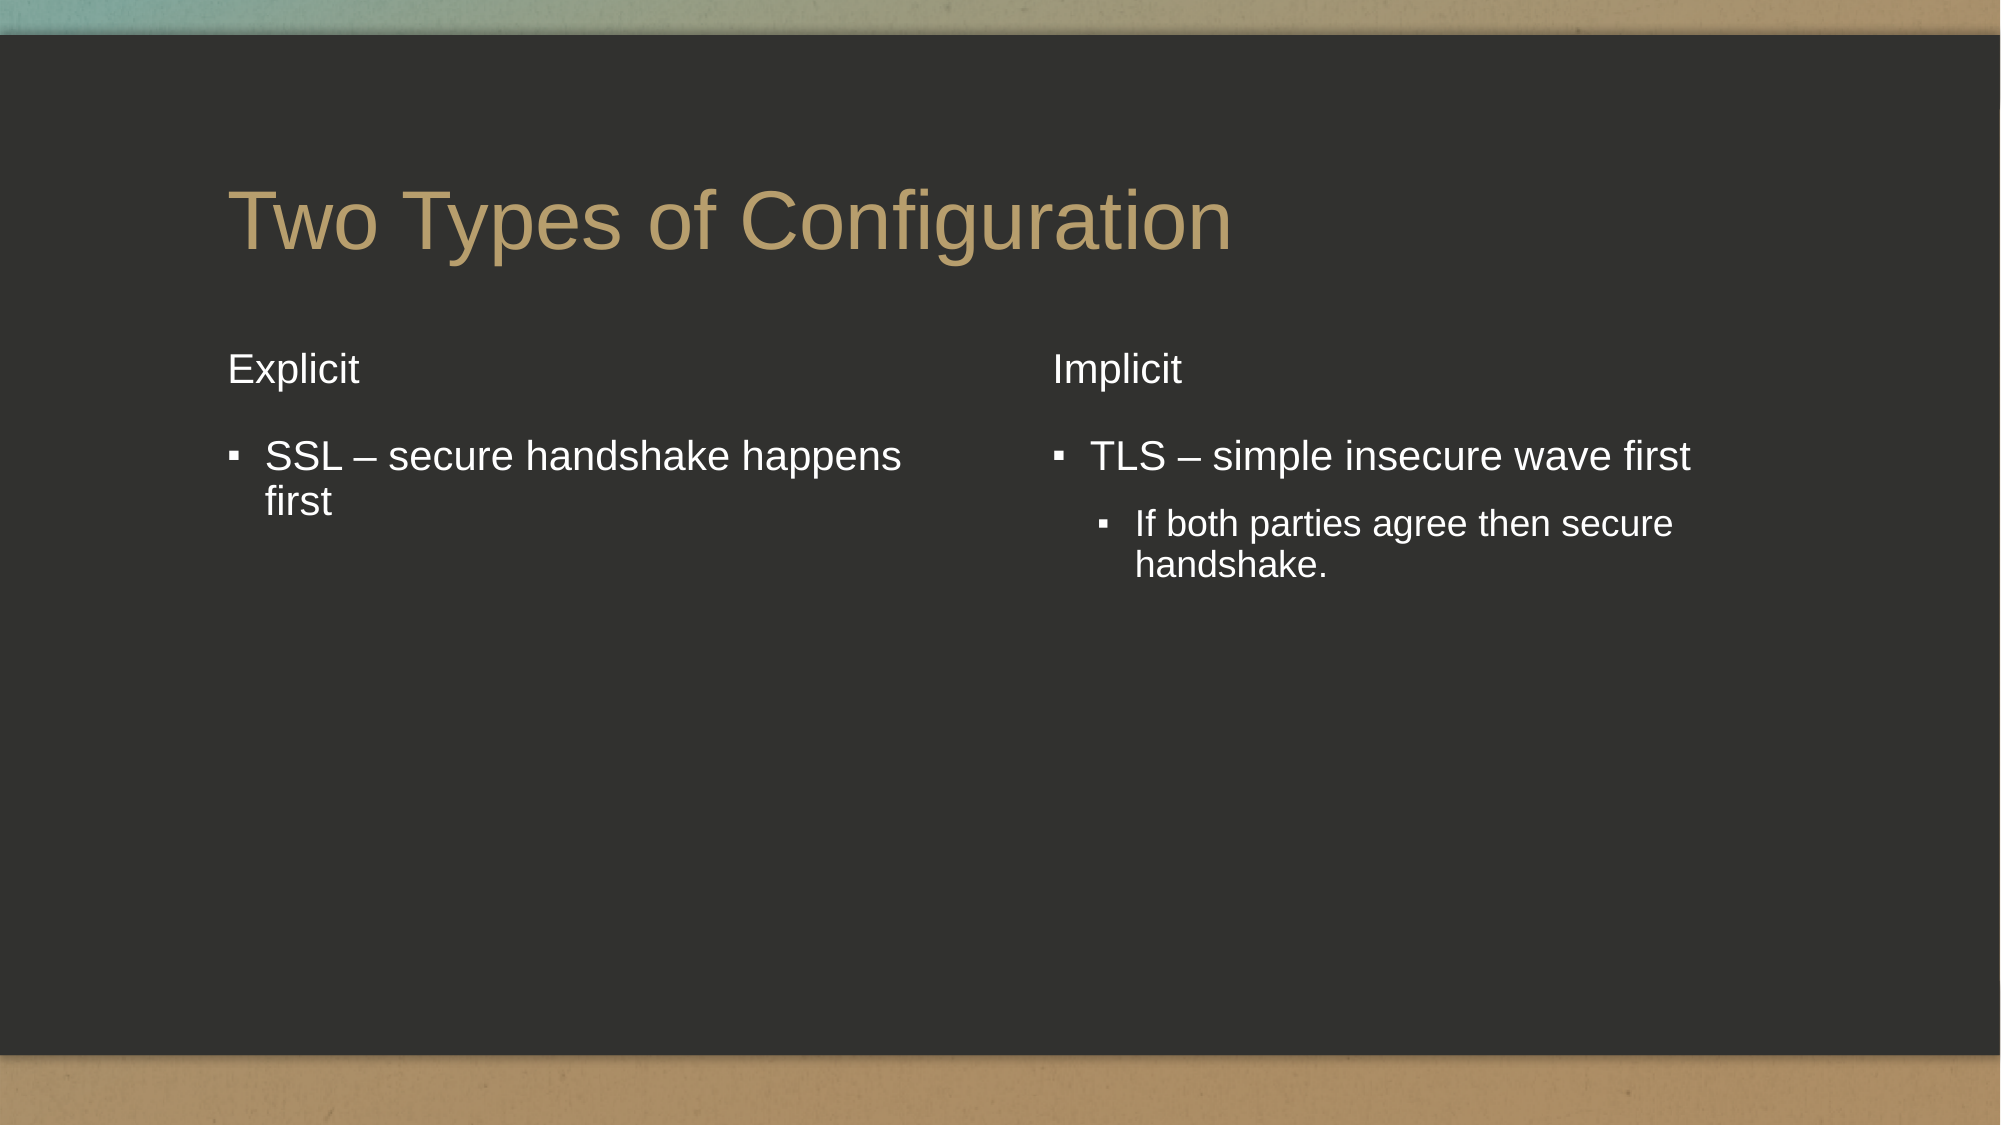

# Two Types of Configuration
Explicit
Implicit
SSL – secure handshake happens first
TLS – simple insecure wave first
If both parties agree then secure handshake.